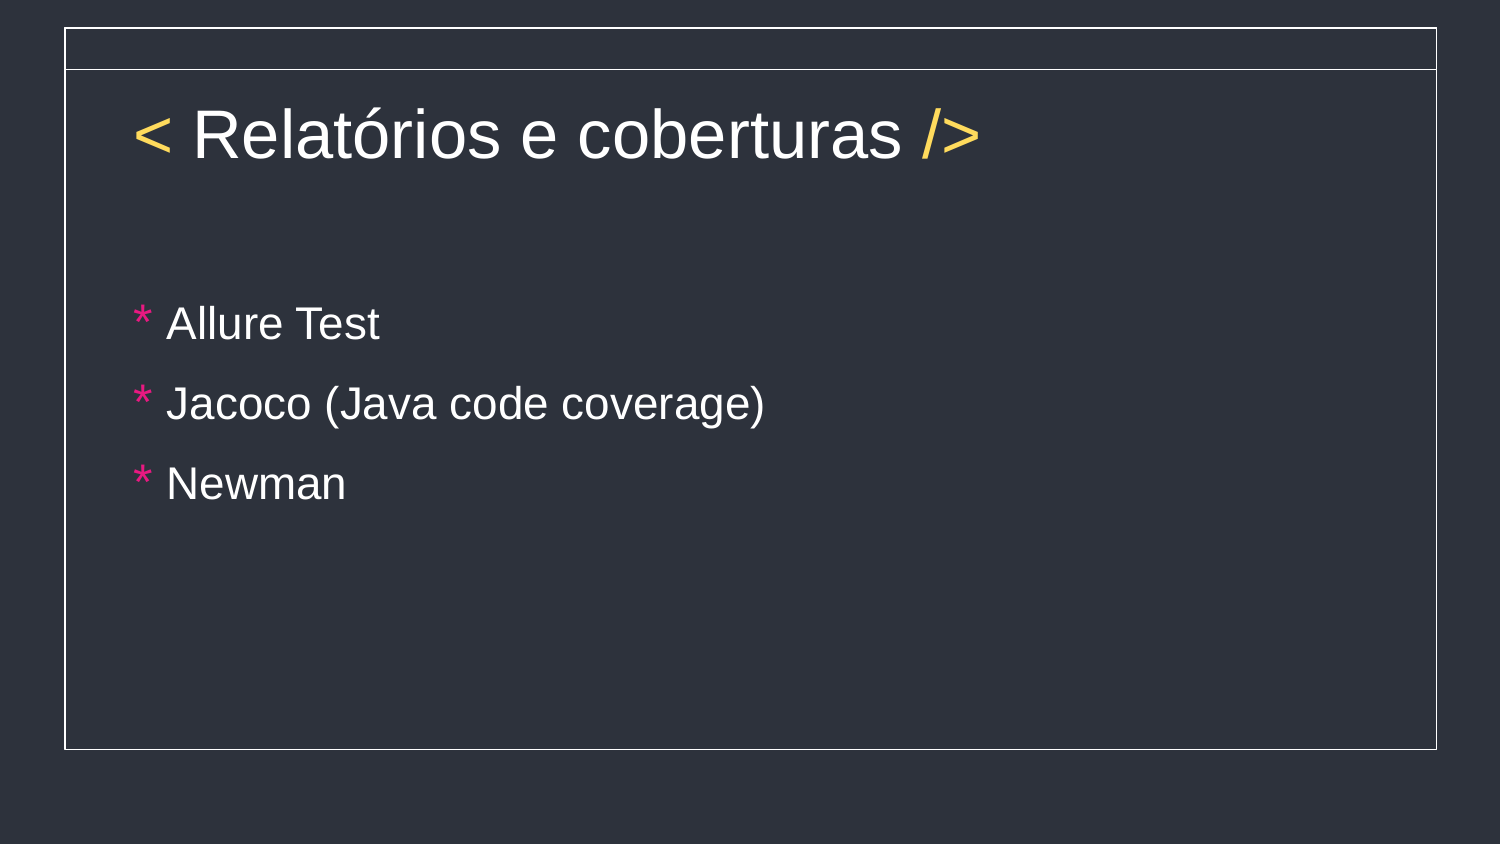

# < Relatórios e coberturas />
* Allure Test
* Jacoco (Java code coverage)
* Newman